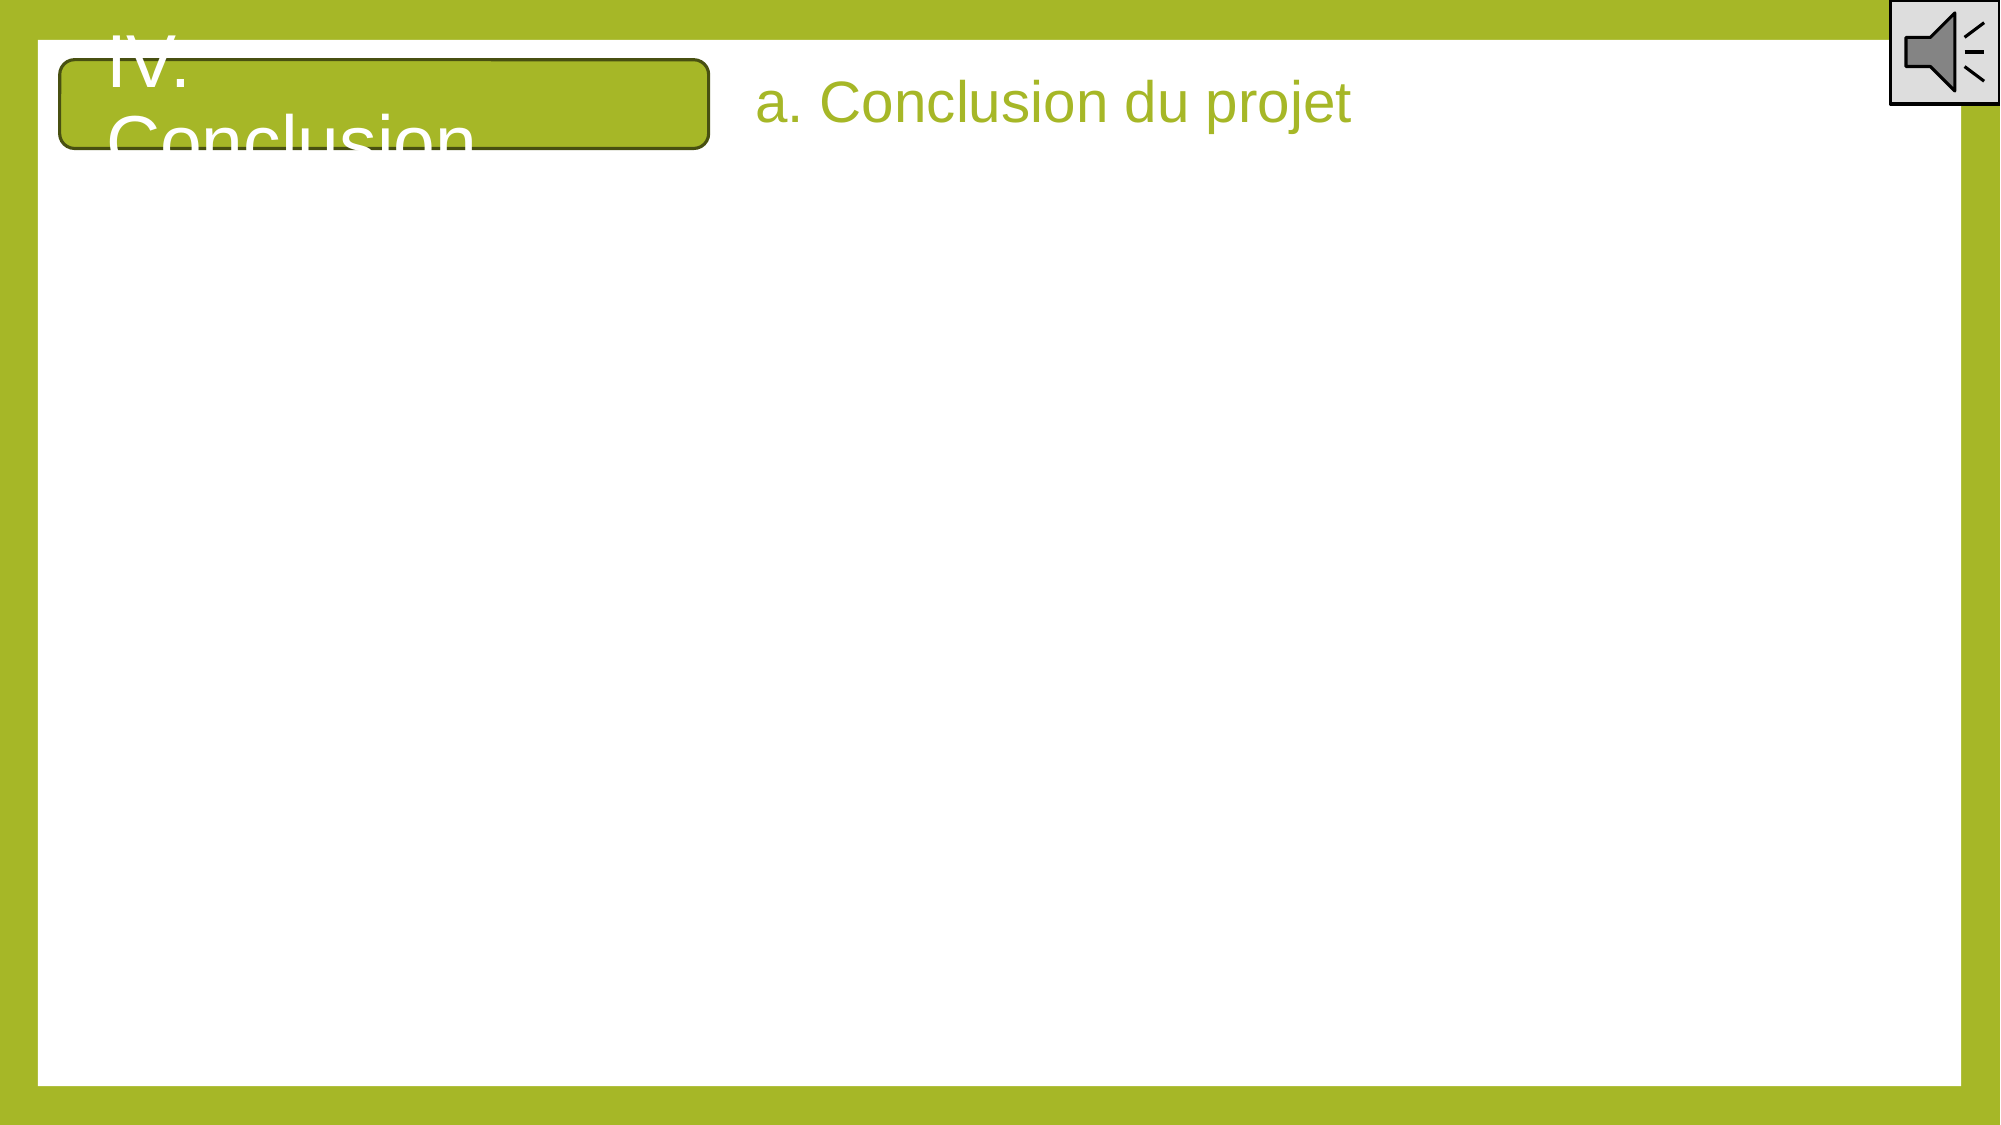

a. Conclusion du projet

# IV. Conclusion